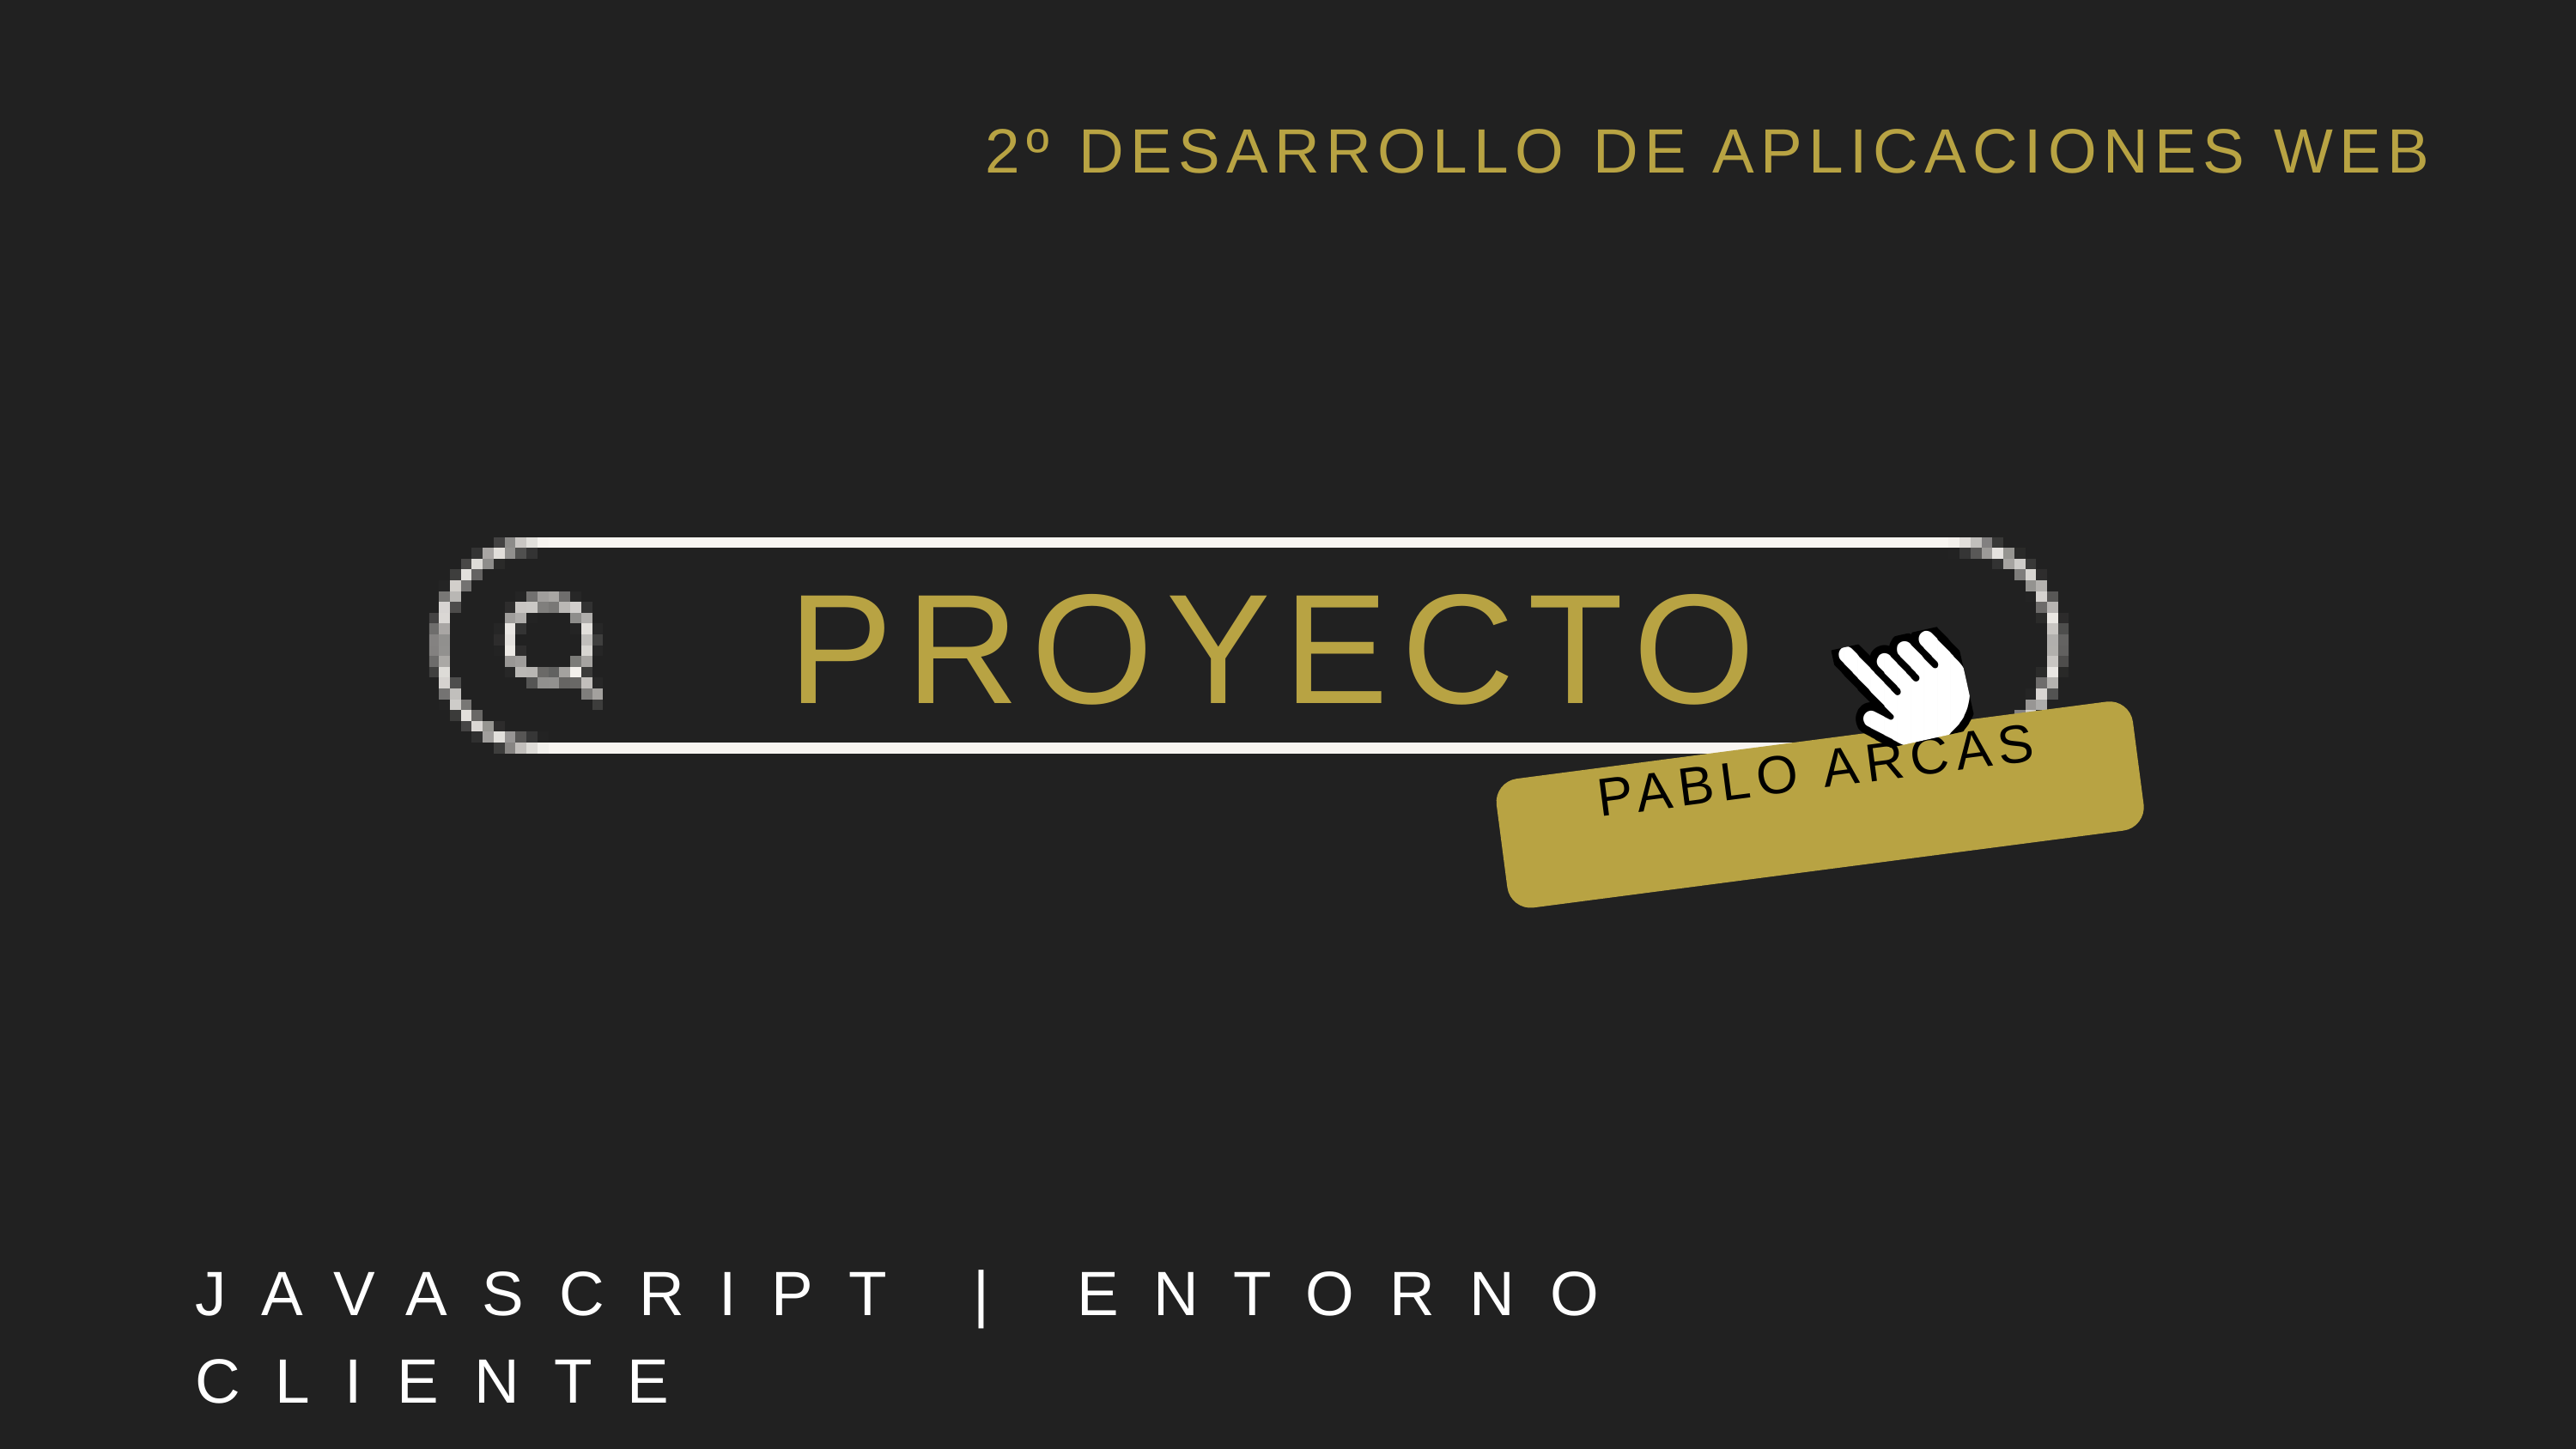

2º DESARROLLO DE APLICACIONES WEB
PROYECTO

PABLO ARCAS
JAVASCRIPT | ENTORNO CLIENTE